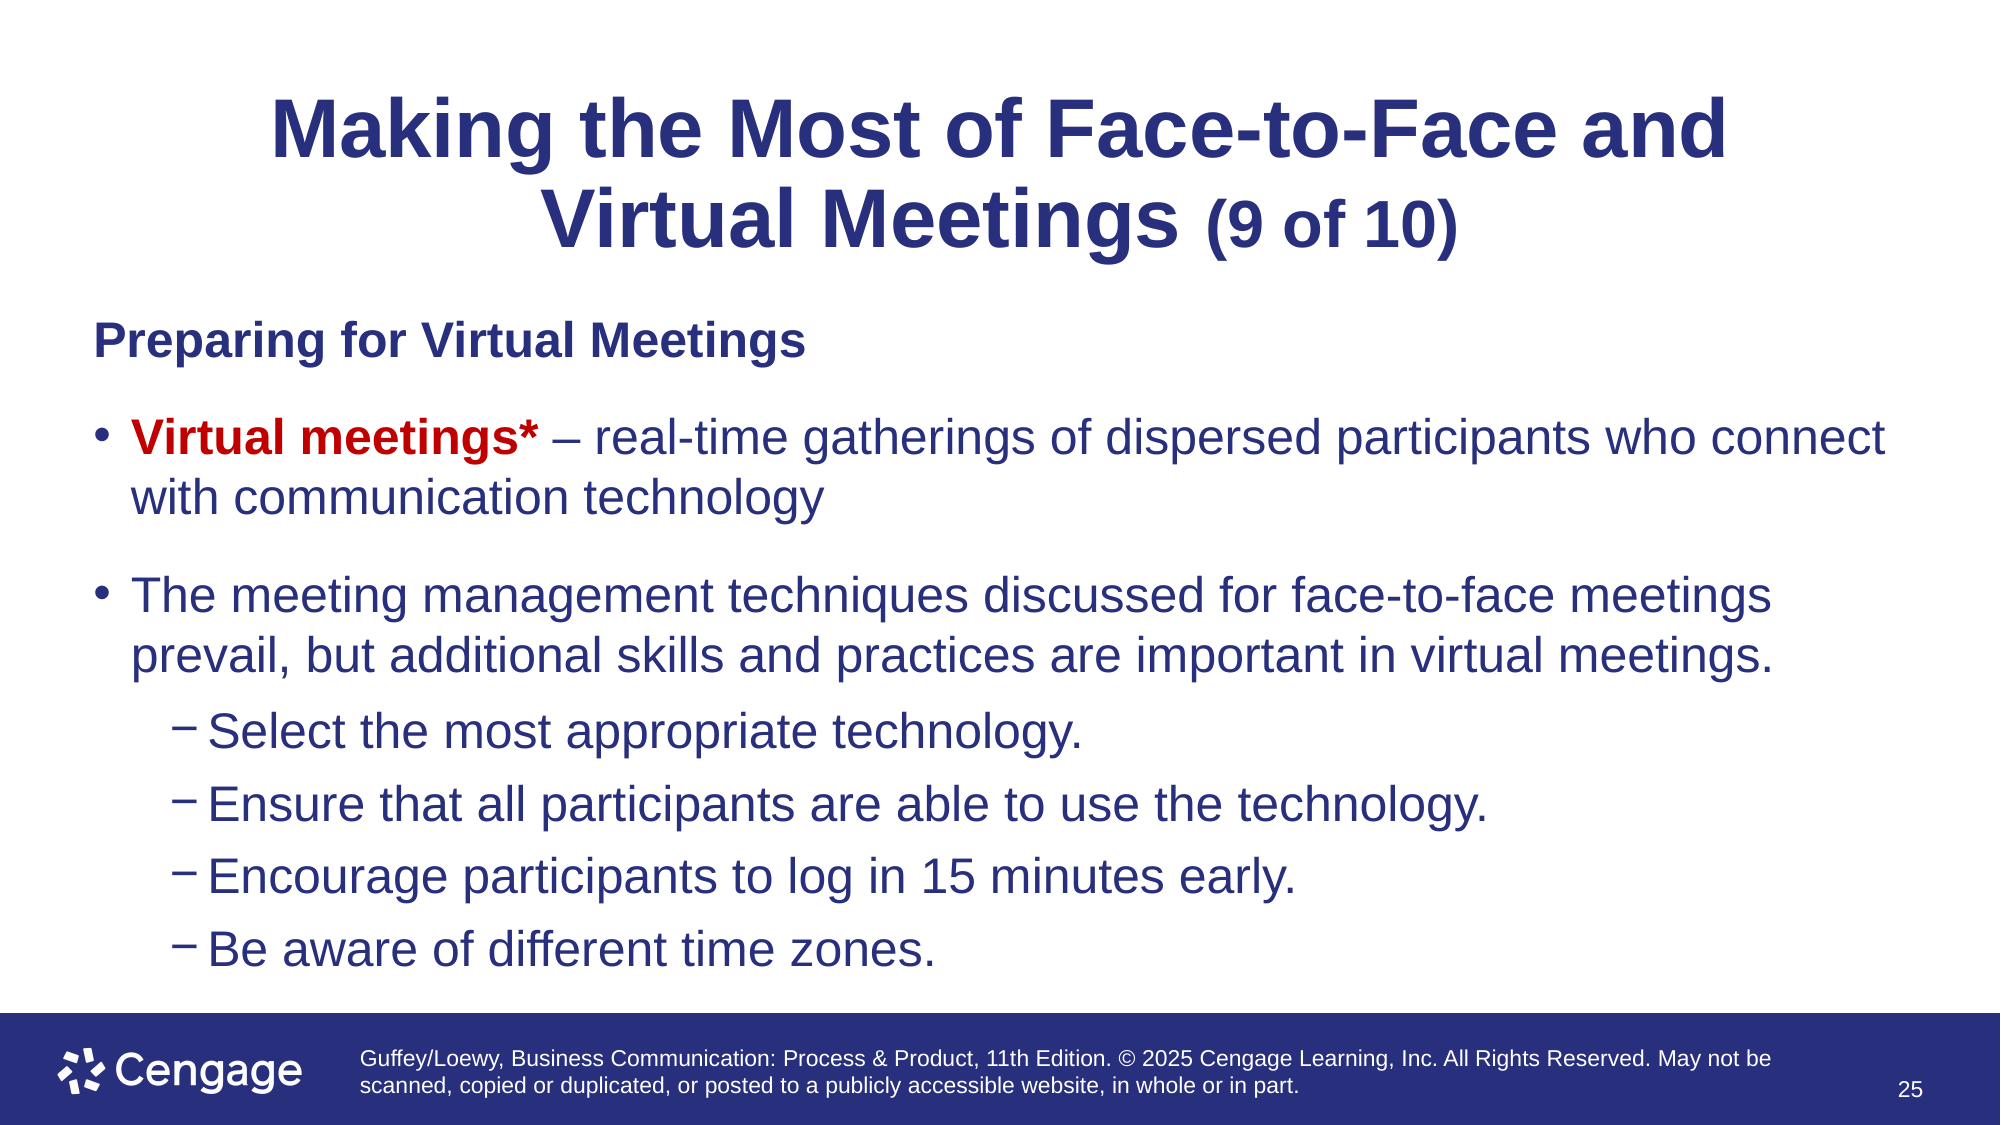

# Making the Most of Face-to-Face and Virtual Meetings (9 of 10)
Preparing for Virtual Meetings
Virtual meetings* – real-time gatherings of dispersed participants who connect with communication technology
The meeting management techniques discussed for face-to-face meetings prevail, but additional skills and practices are important in virtual meetings.
Select the most appropriate technology.
Ensure that all participants are able to use the technology.
Encourage participants to log in 15 minutes early.
Be aware of different time zones.